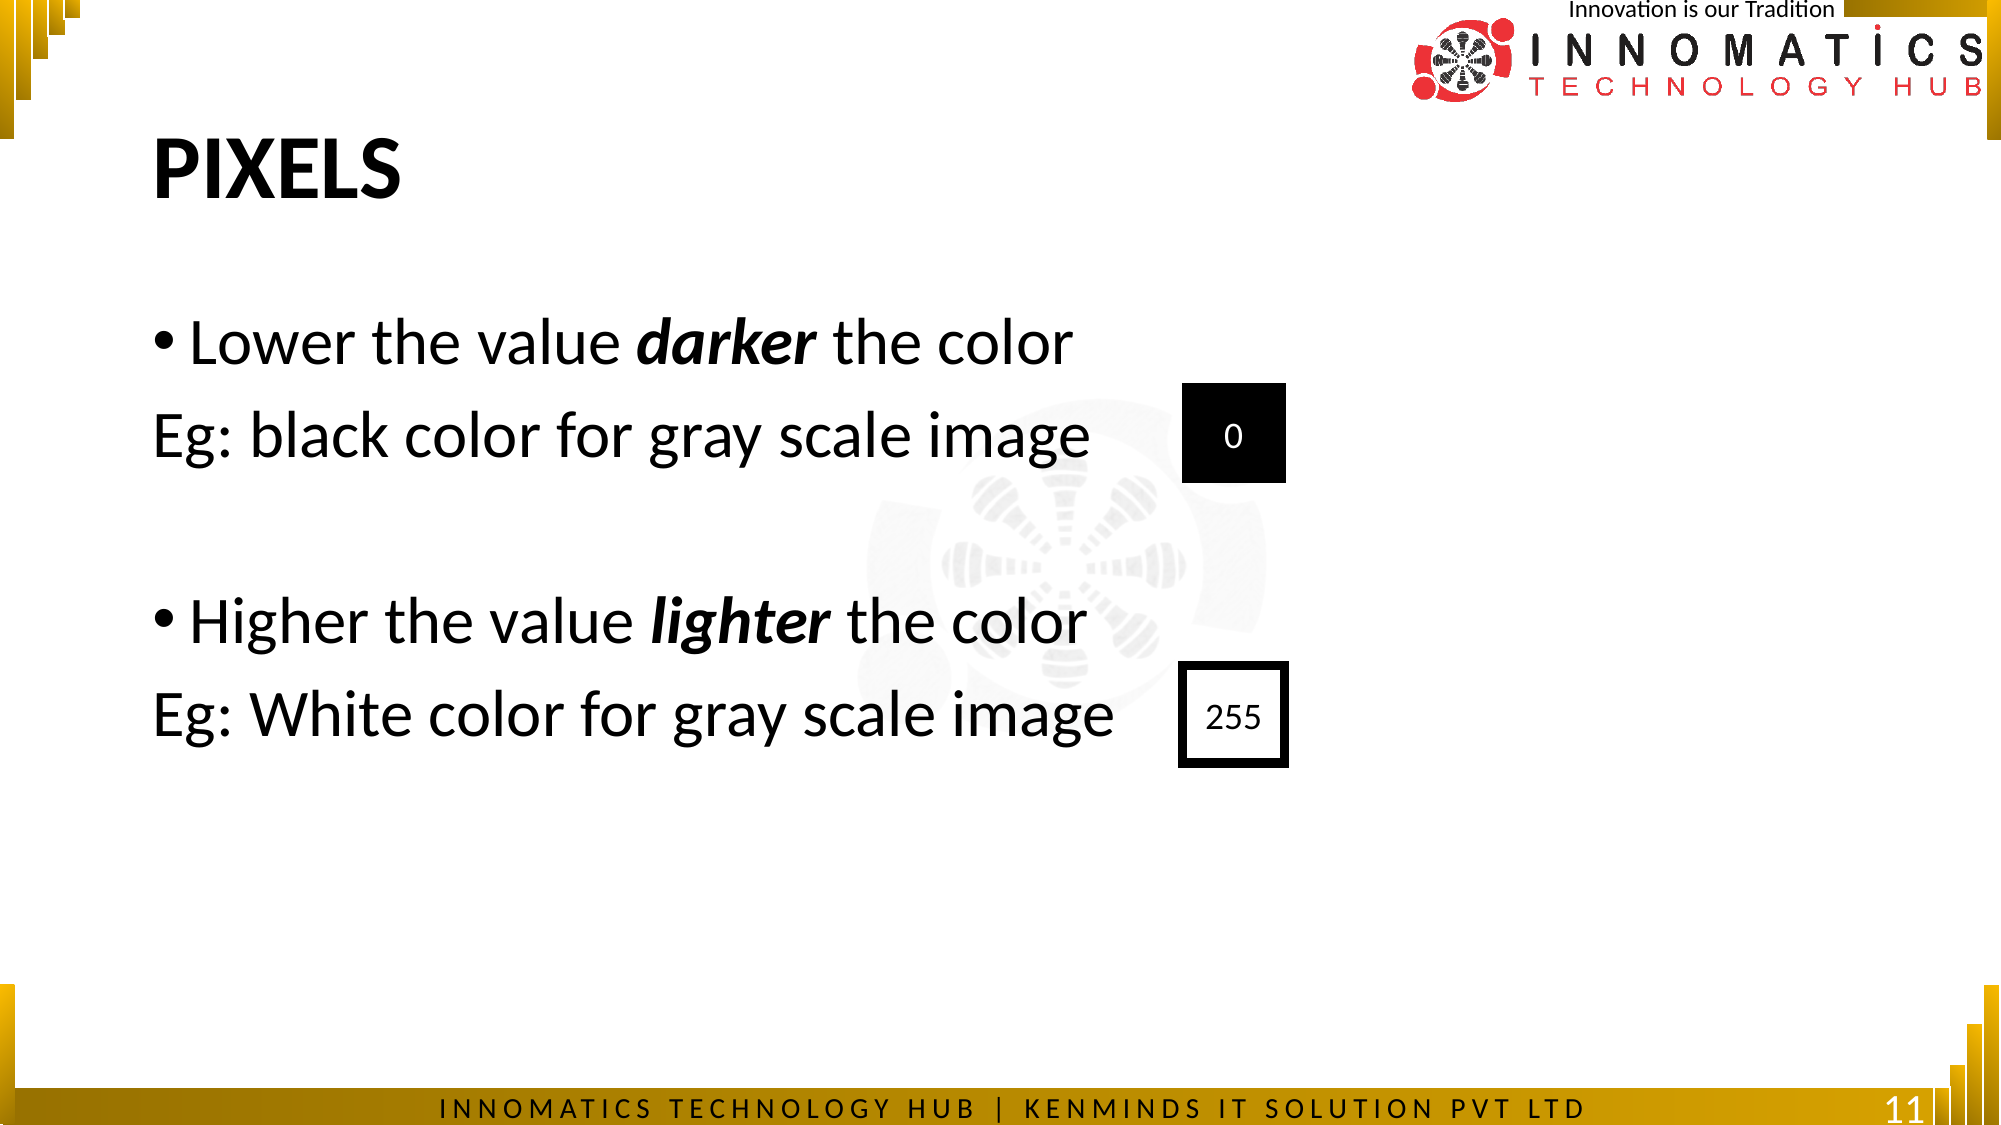

# PIXELS
Lower the value darker the color
Eg: black color for gray scale image

Higher the value lighter the color
Eg: White color for gray scale image

0
255